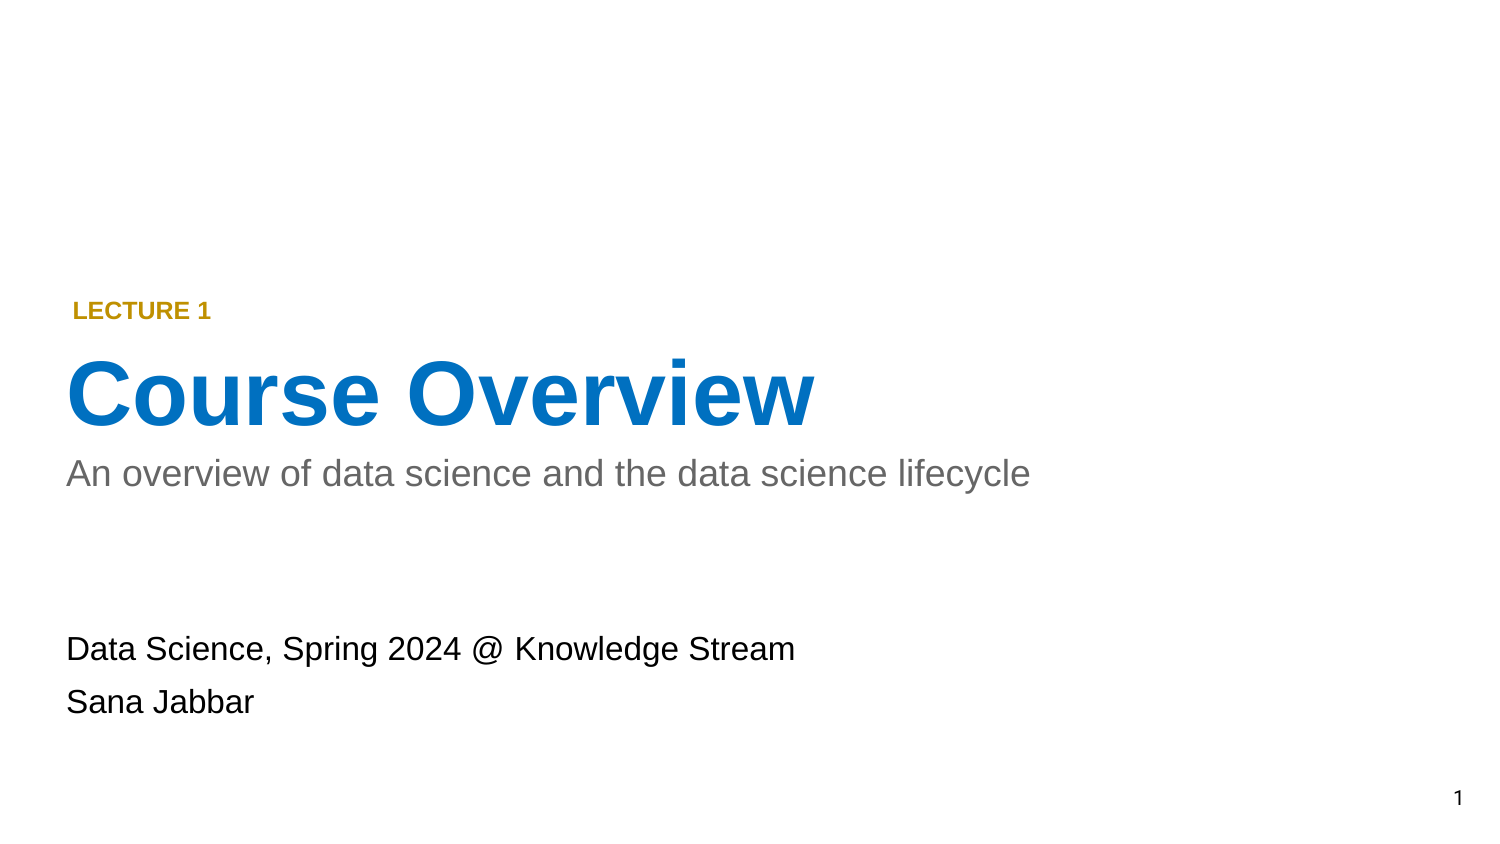

# Course Overview
LECTURE 1
An overview of data science and the data science lifecycle
Data Science, Spring 2024 @ Knowledge Stream
Sana Jabbar
1